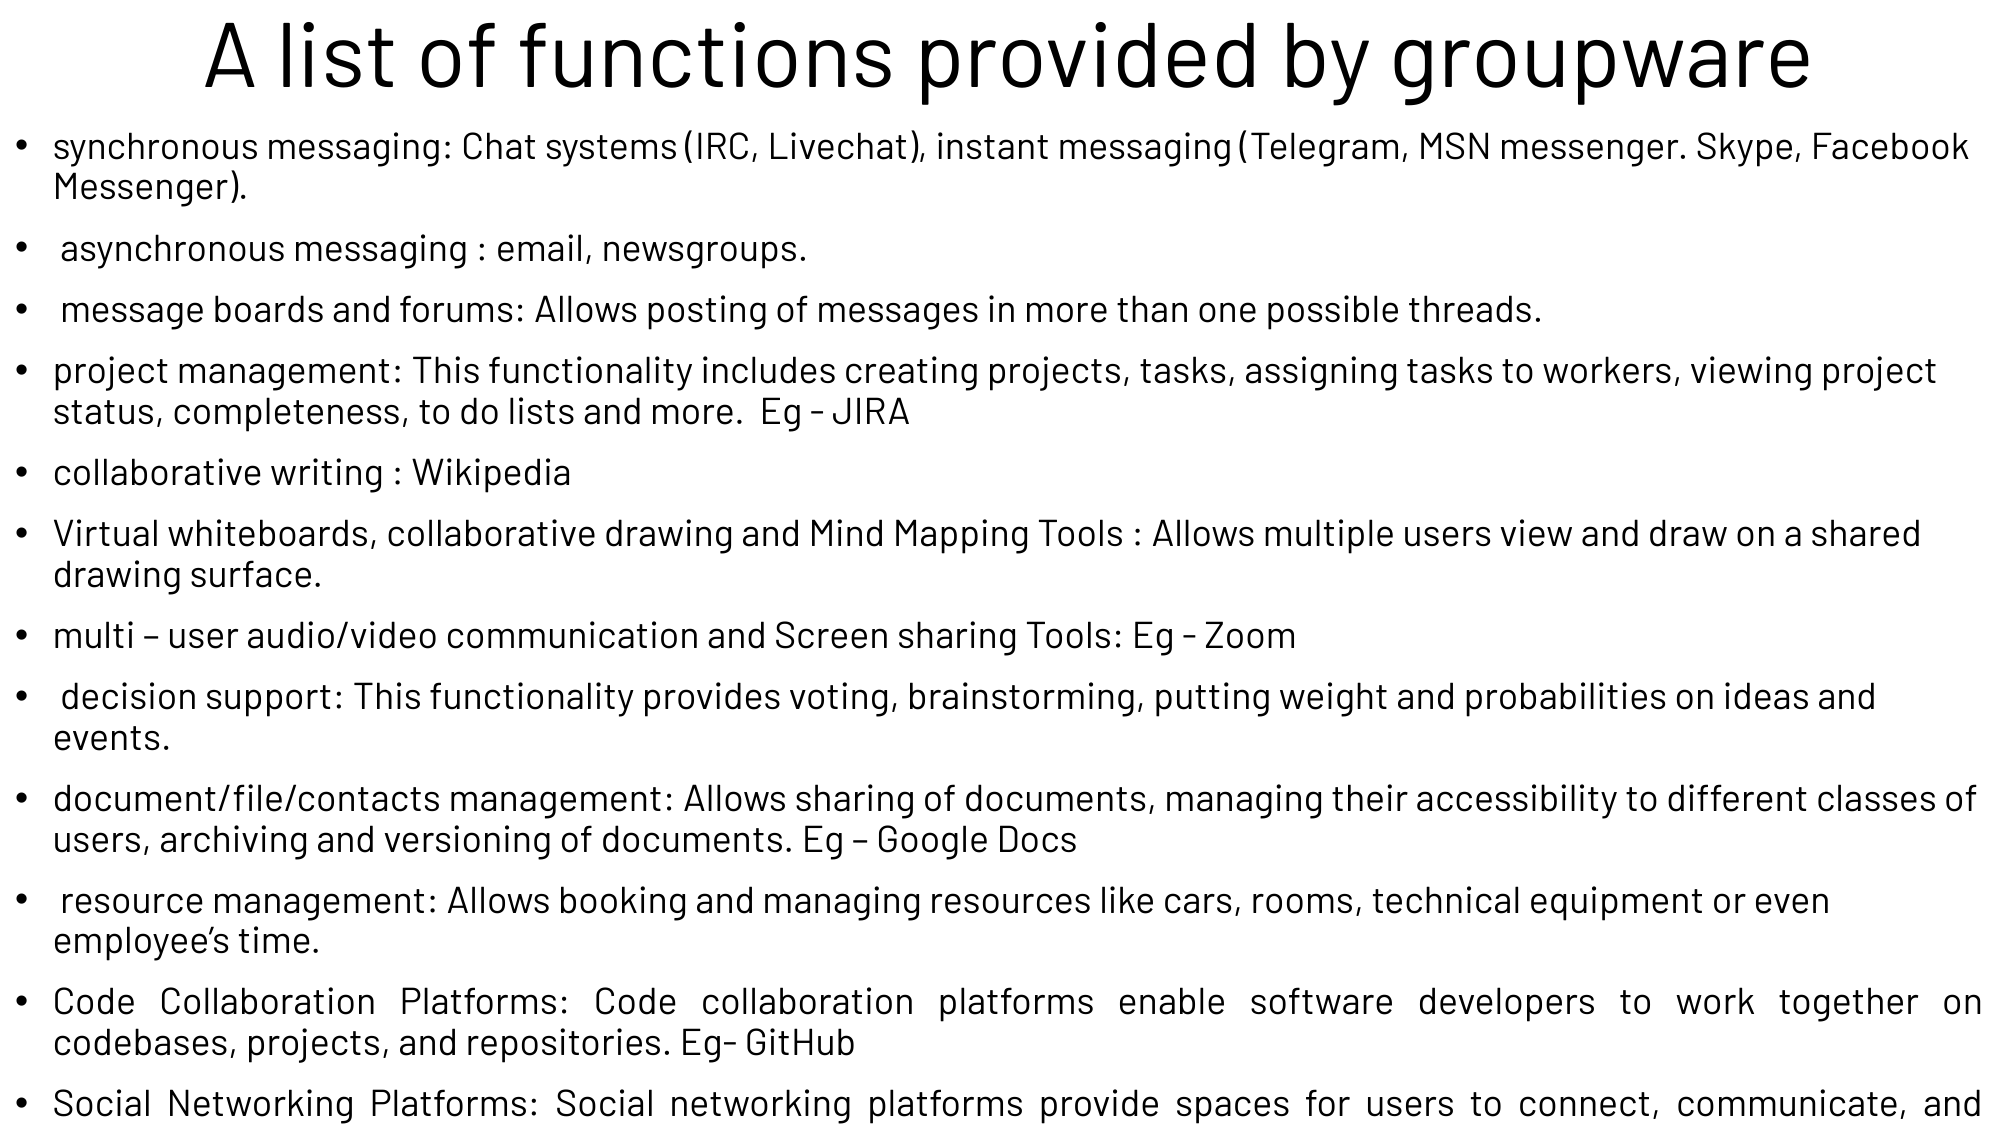

# A list of functions provided by groupware
synchronous messaging: Chat systems (IRC, Livechat), instant messaging (Telegram, MSN messenger. Skype, Facebook Messenger).
 asynchronous messaging : email, newsgroups.
 message boards and forums: Allows posting of messages in more than one possible threads.
project management: This functionality includes creating projects, tasks, assigning tasks to workers, viewing project status, completeness, to do lists and more.  Eg - JIRA
collaborative writing : Wikipedia
Virtual whiteboards, collaborative drawing and Mind Mapping Tools : Allows multiple users view and draw on a shared drawing surface.
multi – user audio/video communication and Screen sharing Tools: Eg - Zoom
 decision support: This functionality provides voting, brainstorming, putting weight and probabilities on ideas and events.
document/file/contacts management: Allows sharing of documents, managing their accessibility to different classes of users, archiving and versioning of documents. Eg – Google Docs
 resource management: Allows booking and managing resources like cars, rooms, technical equipment or even employee’s time.
Code Collaboration Platforms: Code collaboration platforms enable software developers to work together on codebases, projects, and repositories. Eg- GitHub
Social Networking Platforms: Social networking platforms provide spaces for users to connect, communicate, and share information with colleagues, peers, and communities. Eg - LinkedIn